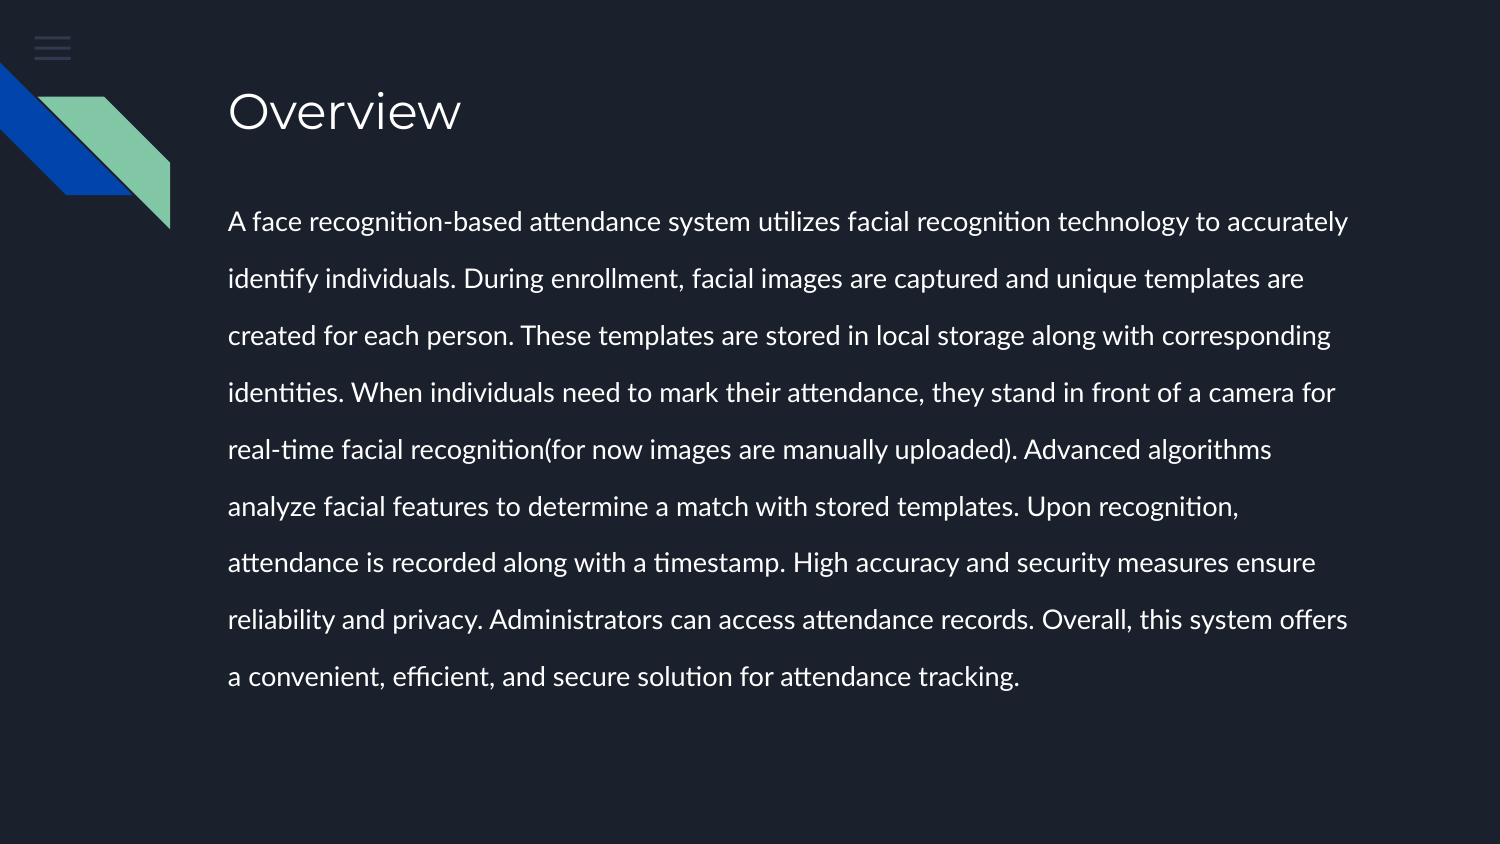

# Overview
A face recognition-based attendance system utilizes facial recognition technology to accurately identify individuals. During enrollment, facial images are captured and unique templates are created for each person. These templates are stored in local storage along with corresponding identities. When individuals need to mark their attendance, they stand in front of a camera for real-time facial recognition(for now images are manually uploaded). Advanced algorithms analyze facial features to determine a match with stored templates. Upon recognition, attendance is recorded along with a timestamp. High accuracy and security measures ensure reliability and privacy. Administrators can access attendance records. Overall, this system offers a convenient, efficient, and secure solution for attendance tracking.